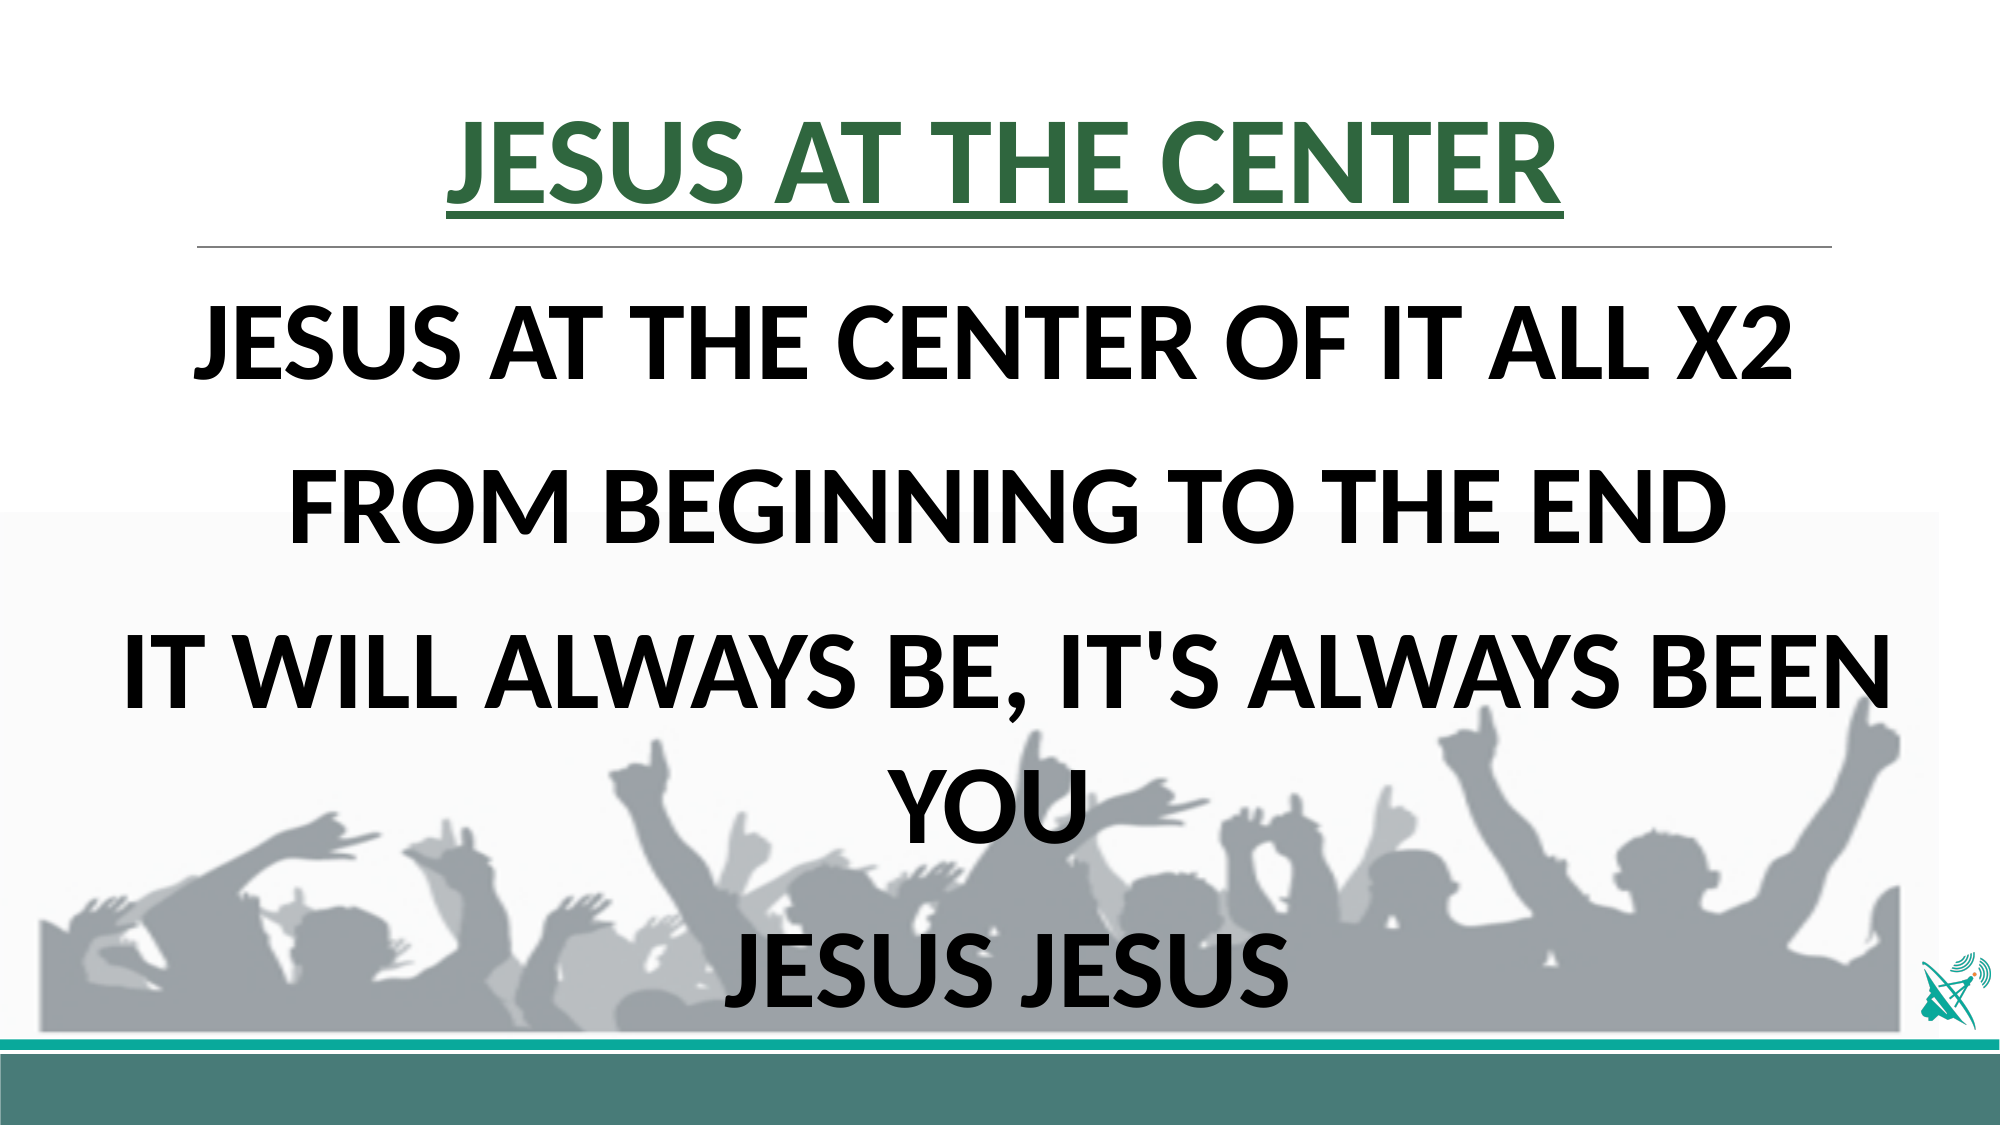

# JESUS AT THE CENTER
JESUS AT THE CENTER OF IT ALL X2
FROM BEGINNING TO THE END
IT WILL ALWAYS BE, IT'S ALWAYS BEEN YOU
JESUS JESUS